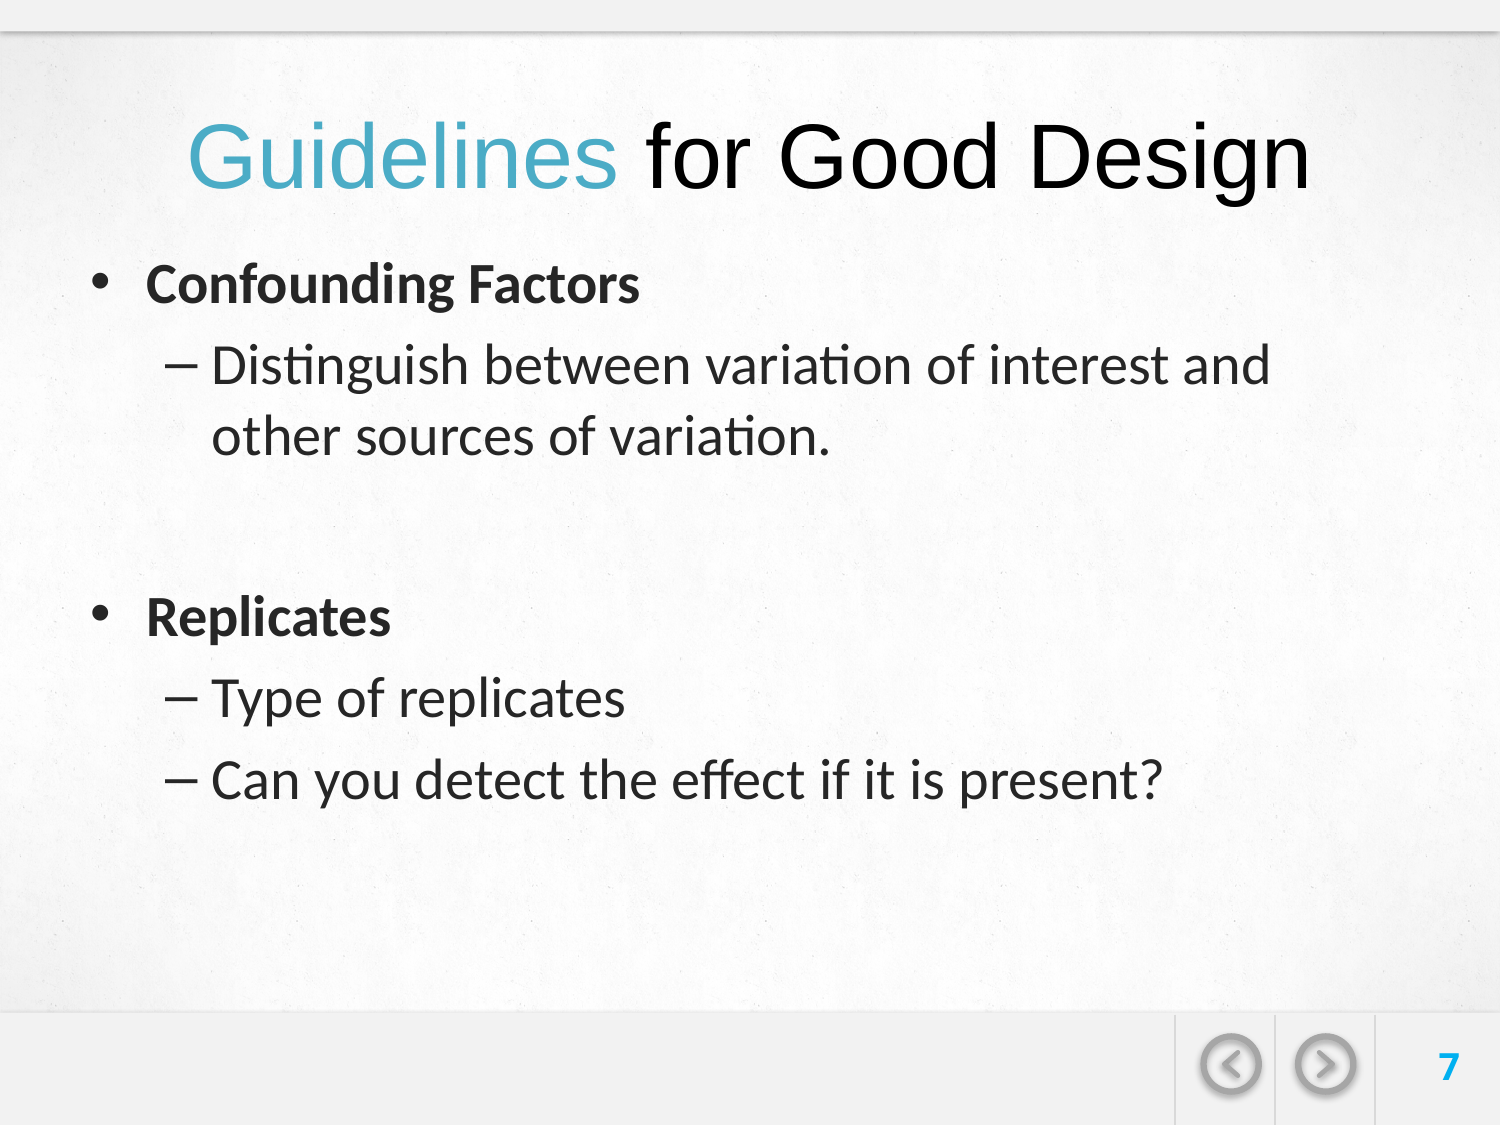

# Guidelines for Good Design
Confounding Factors
Distinguish between variation of interest and other sources of variation.

Replicates
Type of replicates
Can you detect the effect if it is present?

7